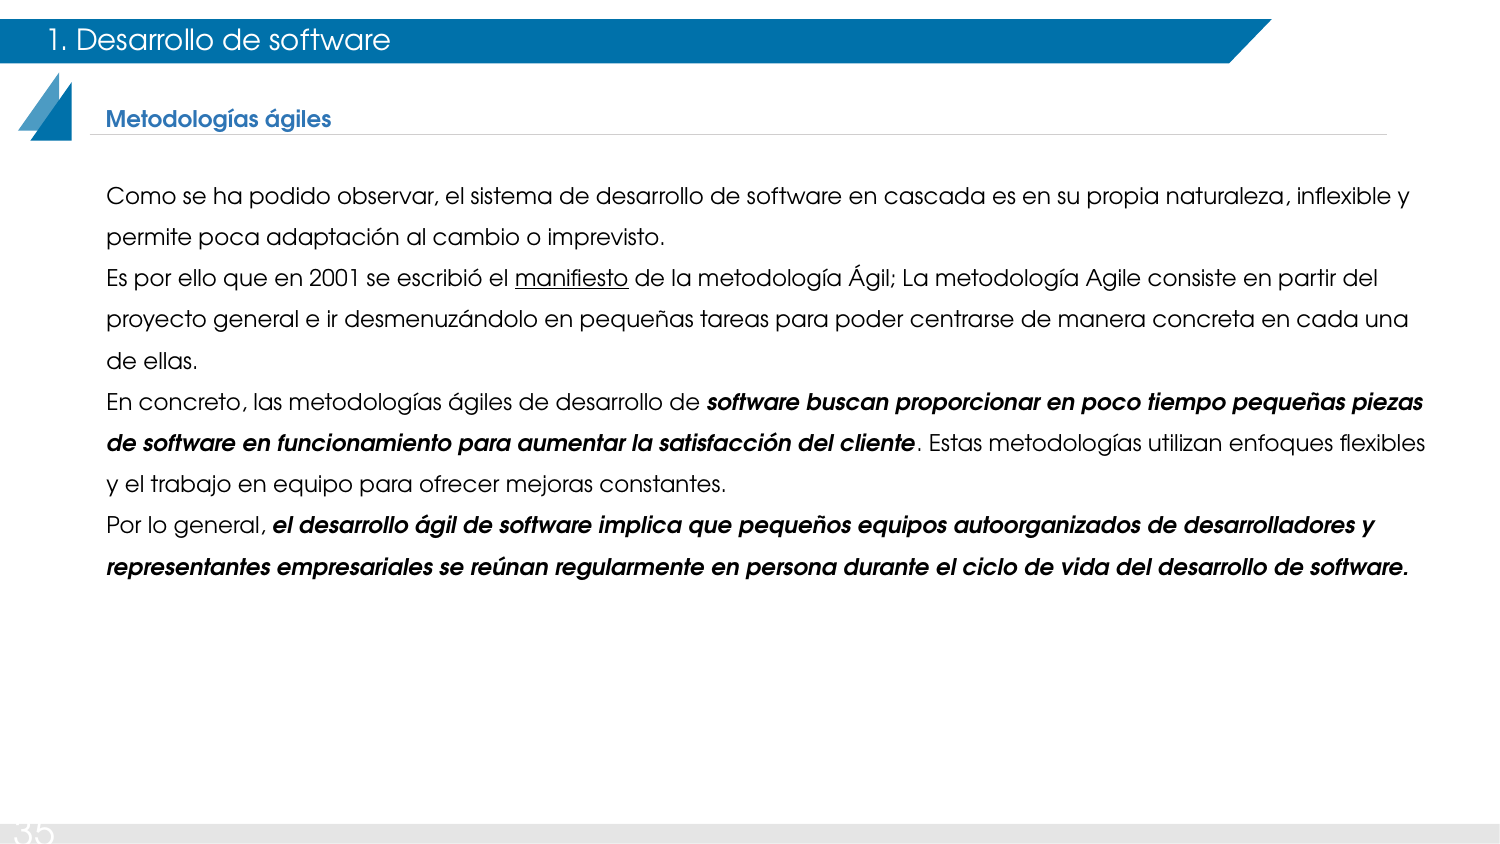

# 1. Desarrollo de software

Metodologías ágiles
Como se ha podido observar, el sistema de desarrollo de software en cascada es en su propia naturaleza, inflexible y permite poca adaptación al cambio o imprevisto.
Es por ello que en 2001 se escribió el manifiesto de la metodología Ágil; La metodología Agile consiste en partir del proyecto general e ir desmenuzándolo en pequeñas tareas para poder centrarse de manera concreta en cada una de ellas.
En concreto, las metodologías ágiles de desarrollo de software buscan proporcionar en poco tiempo pequeñas piezas de software en funcionamiento para aumentar la satisfacción del cliente. Estas metodologías utilizan enfoques flexibles y el trabajo en equipo para ofrecer mejoras constantes.
Por lo general, el desarrollo ágil de software implica que pequeños equipos autoorganizados de desarrolladores y representantes empresariales se reúnan regularmente en persona durante el ciclo de vida del desarrollo de software.
35